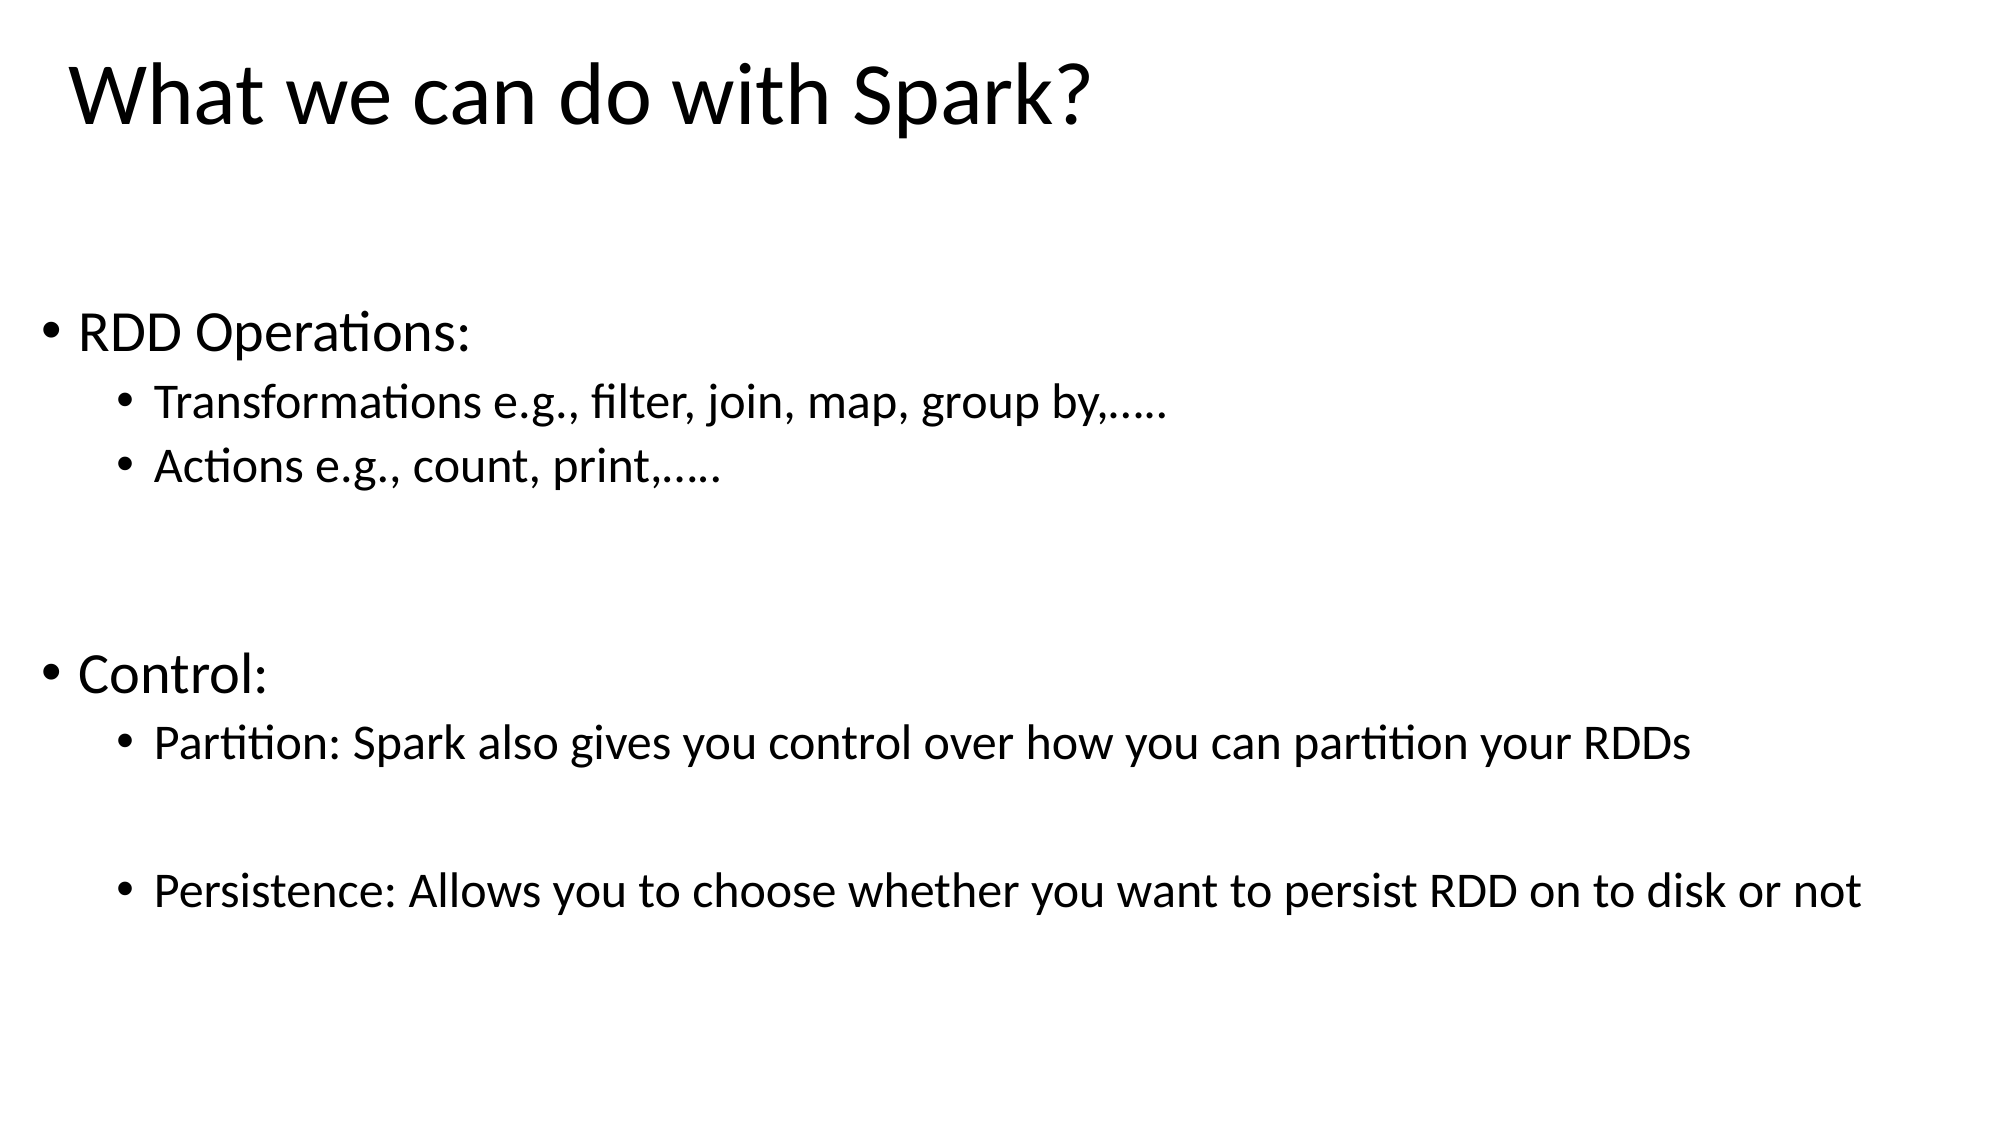

# What we can do with Spark?
RDD Operations:
Transformations e.g., filter, join, map, group by,…..
Actions e.g., count, print,…..

Control:
Partition: Spark also gives you control over how you can partition your RDDs

Persistence: Allows you to choose whether you want to persist RDD on to disk or not